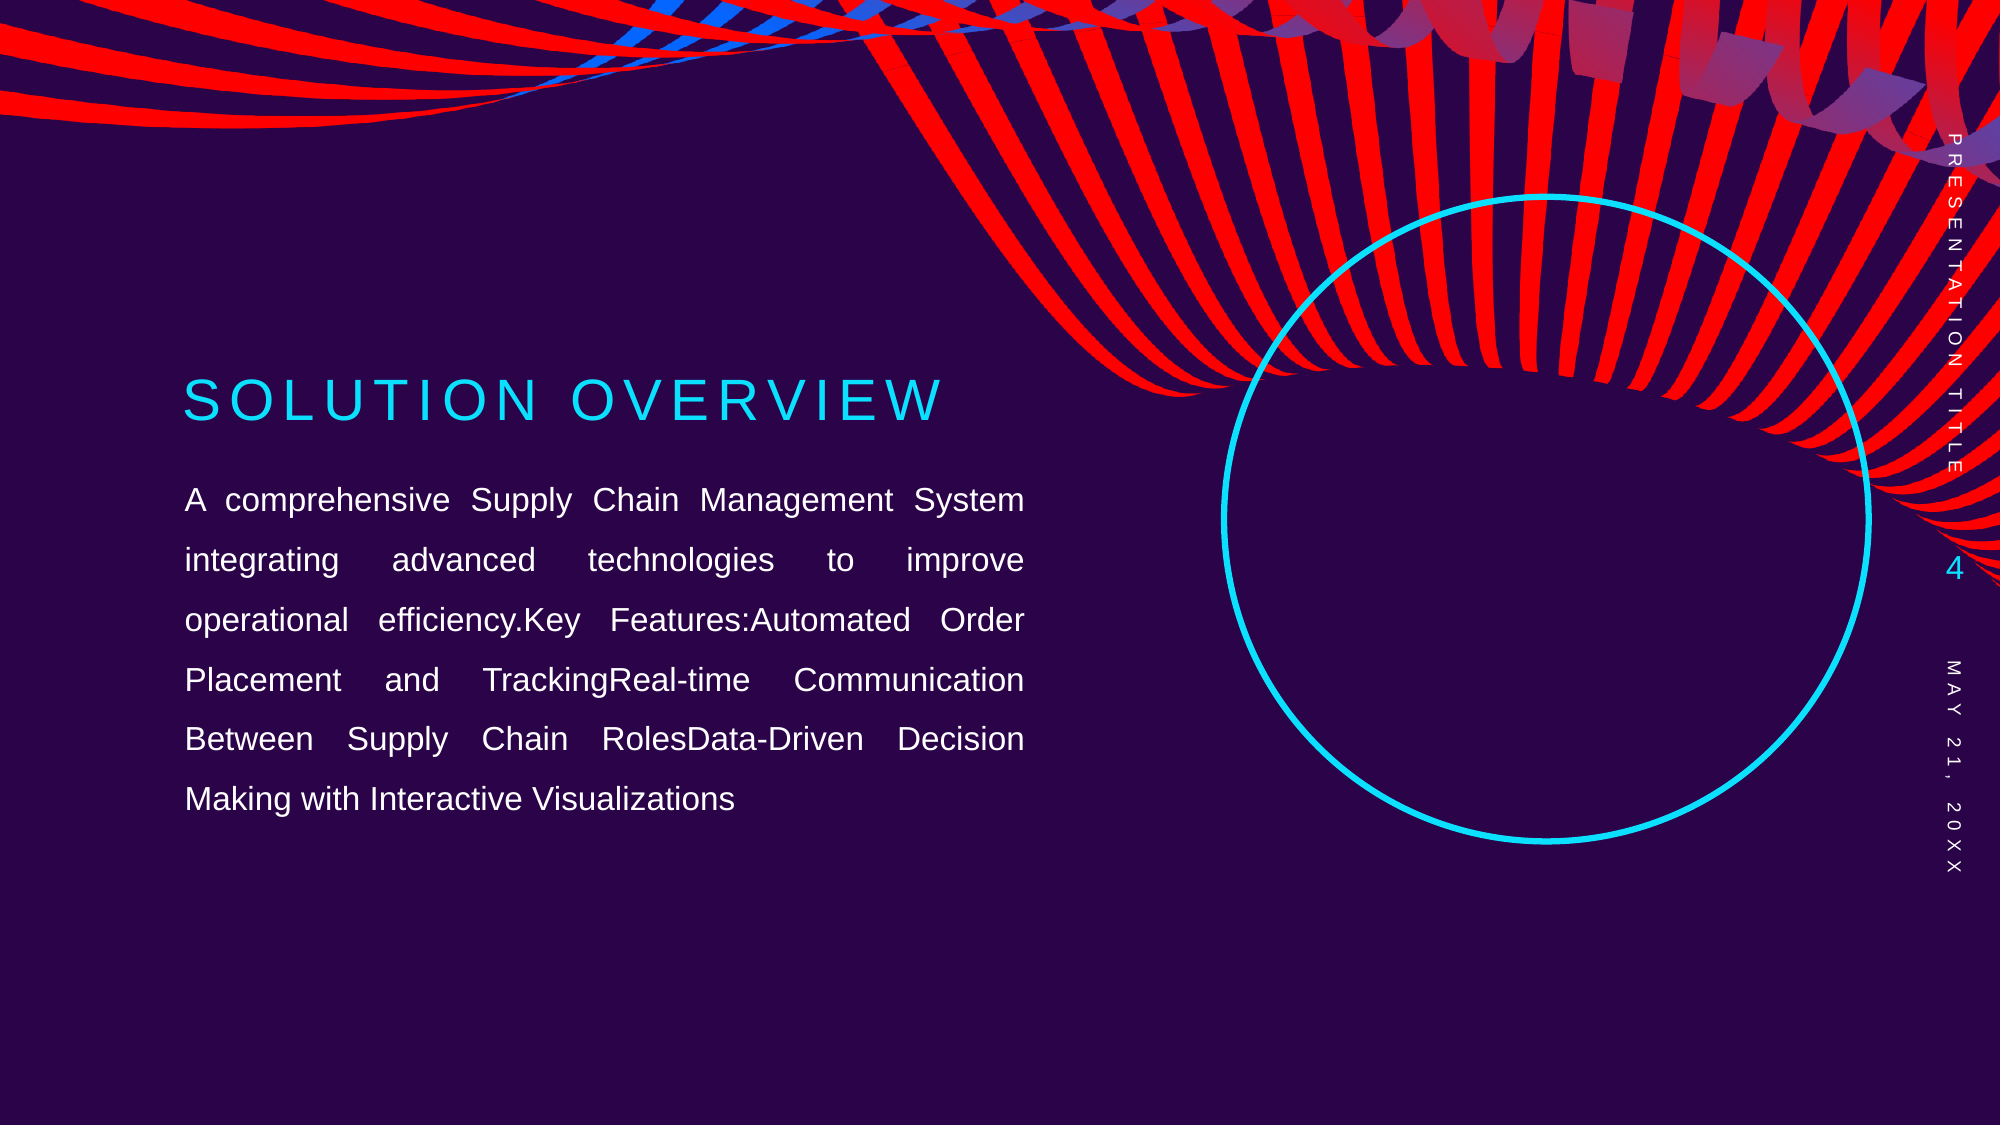

PRESENTATION TITLE
# Solution Overview
A comprehensive Supply Chain Management System integrating advanced technologies to improve operational efficiency.Key Features:Automated Order Placement and TrackingReal-time Communication Between Supply Chain RolesData-Driven Decision Making with Interactive Visualizations
4
May 21, 20XX